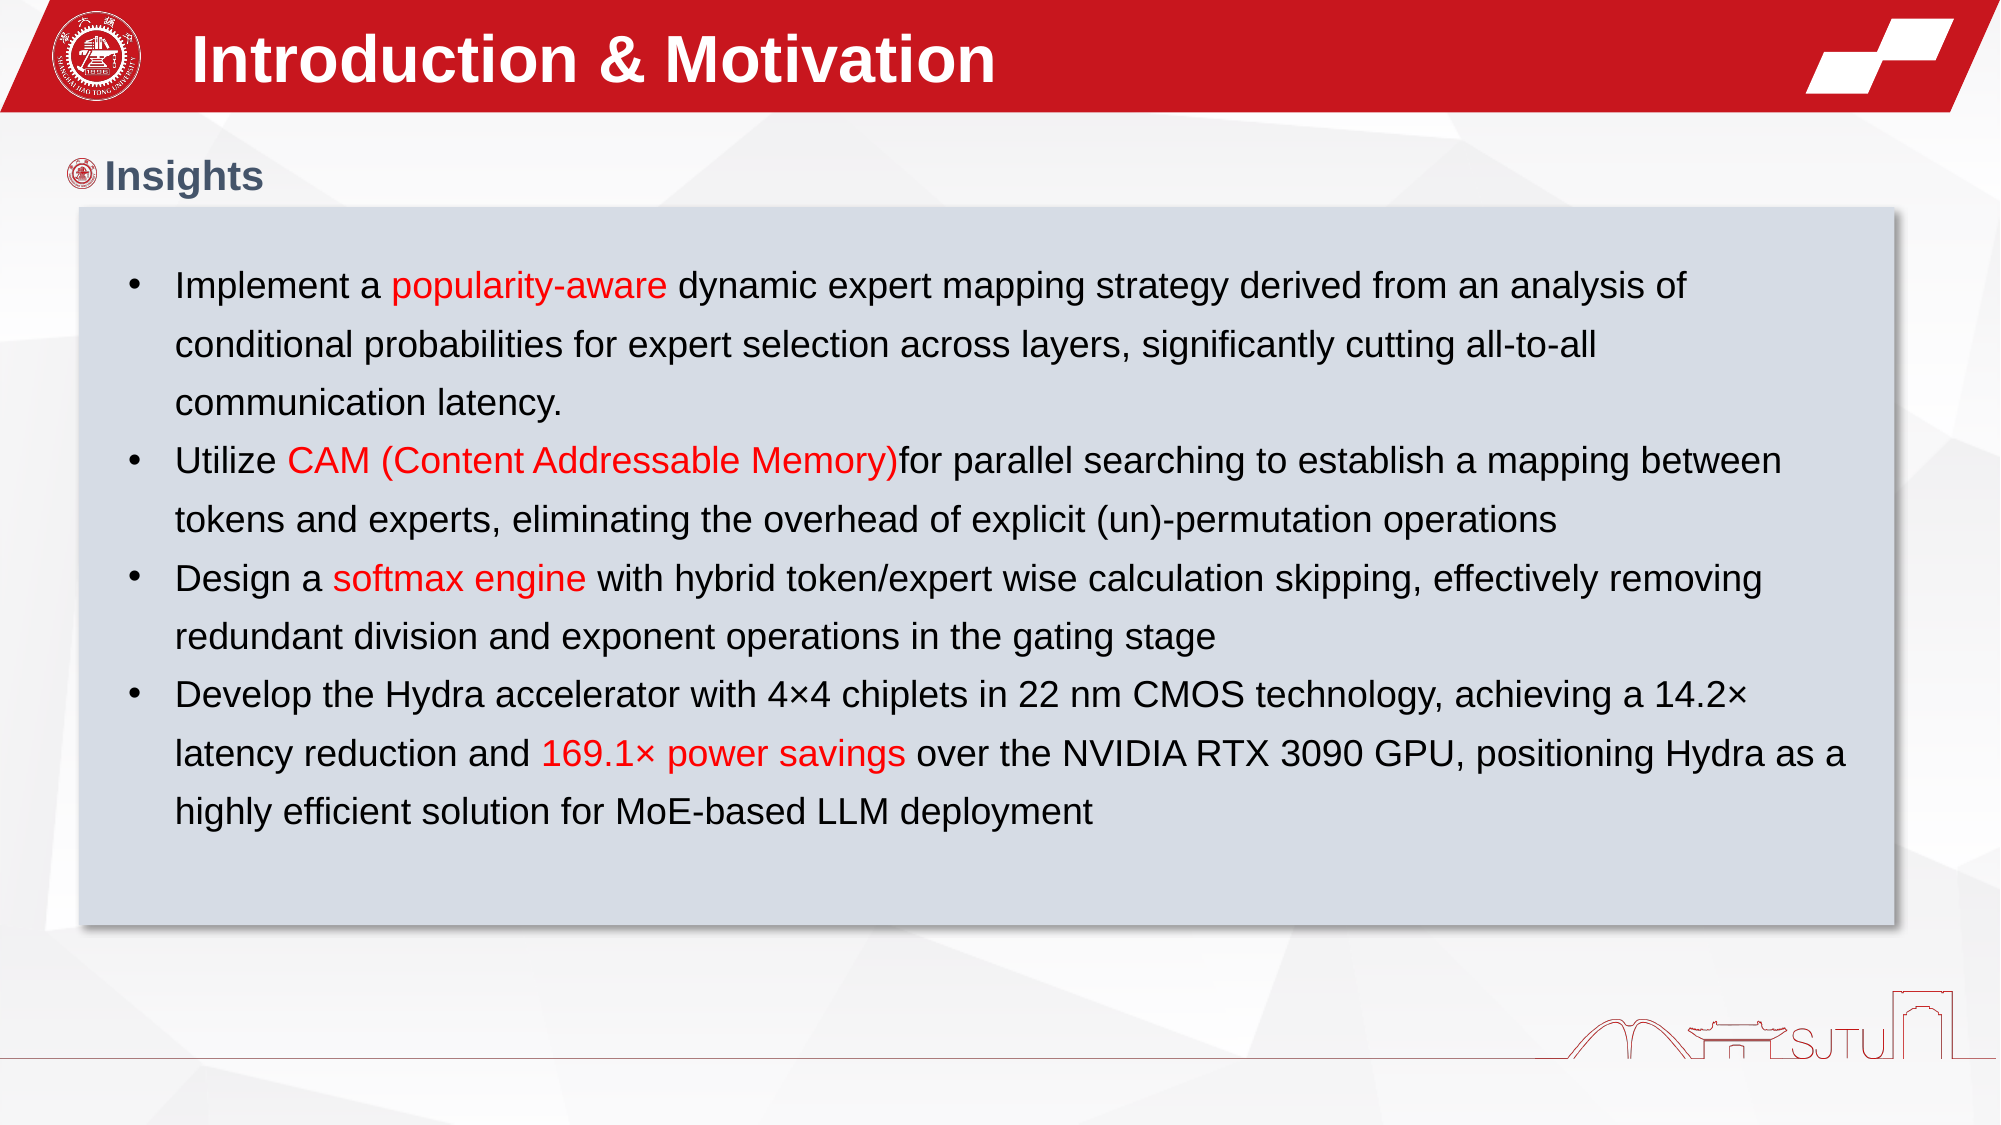

Introduction & Motivation
Insights

Implement a popularity-aware dynamic expert mapping strategy derived from an analysis of conditional probabilities for expert selection across layers, significantly cutting all-to-all communication latency.
Utilize CAM (Content Addressable Memory)for parallel searching to establish a mapping between tokens and experts, eliminating the overhead of explicit (un)-permutation operations
Design a softmax engine with hybrid token/expert wise calculation skipping, effectively removing redundant division and exponent operations in the gating stage
Develop the Hydra accelerator with 4×4 chiplets in 22 nm CMOS technology, achieving a 14.2× latency reduction and 169.1× power savings over the NVIDIA RTX 3090 GPU, positioning Hydra as a highly efficient solution for MoE-based LLM deployment